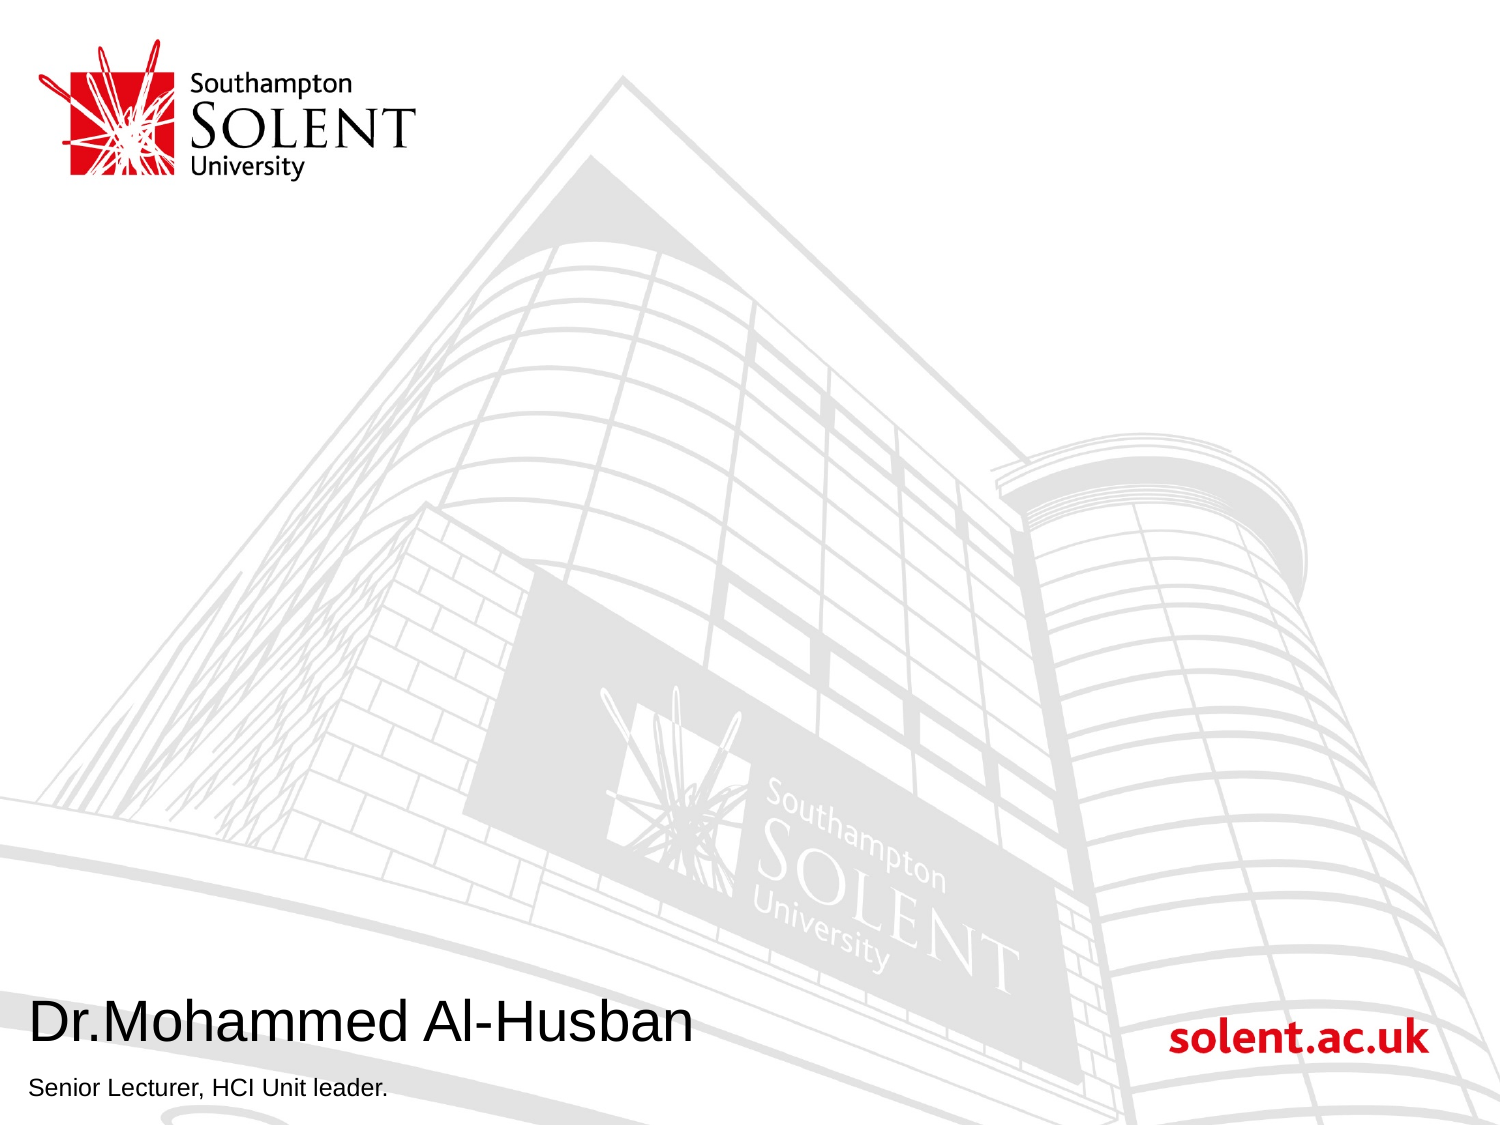

Dr.Mohammed Al-Husban
Senior Lecturer, HCI Unit leader.